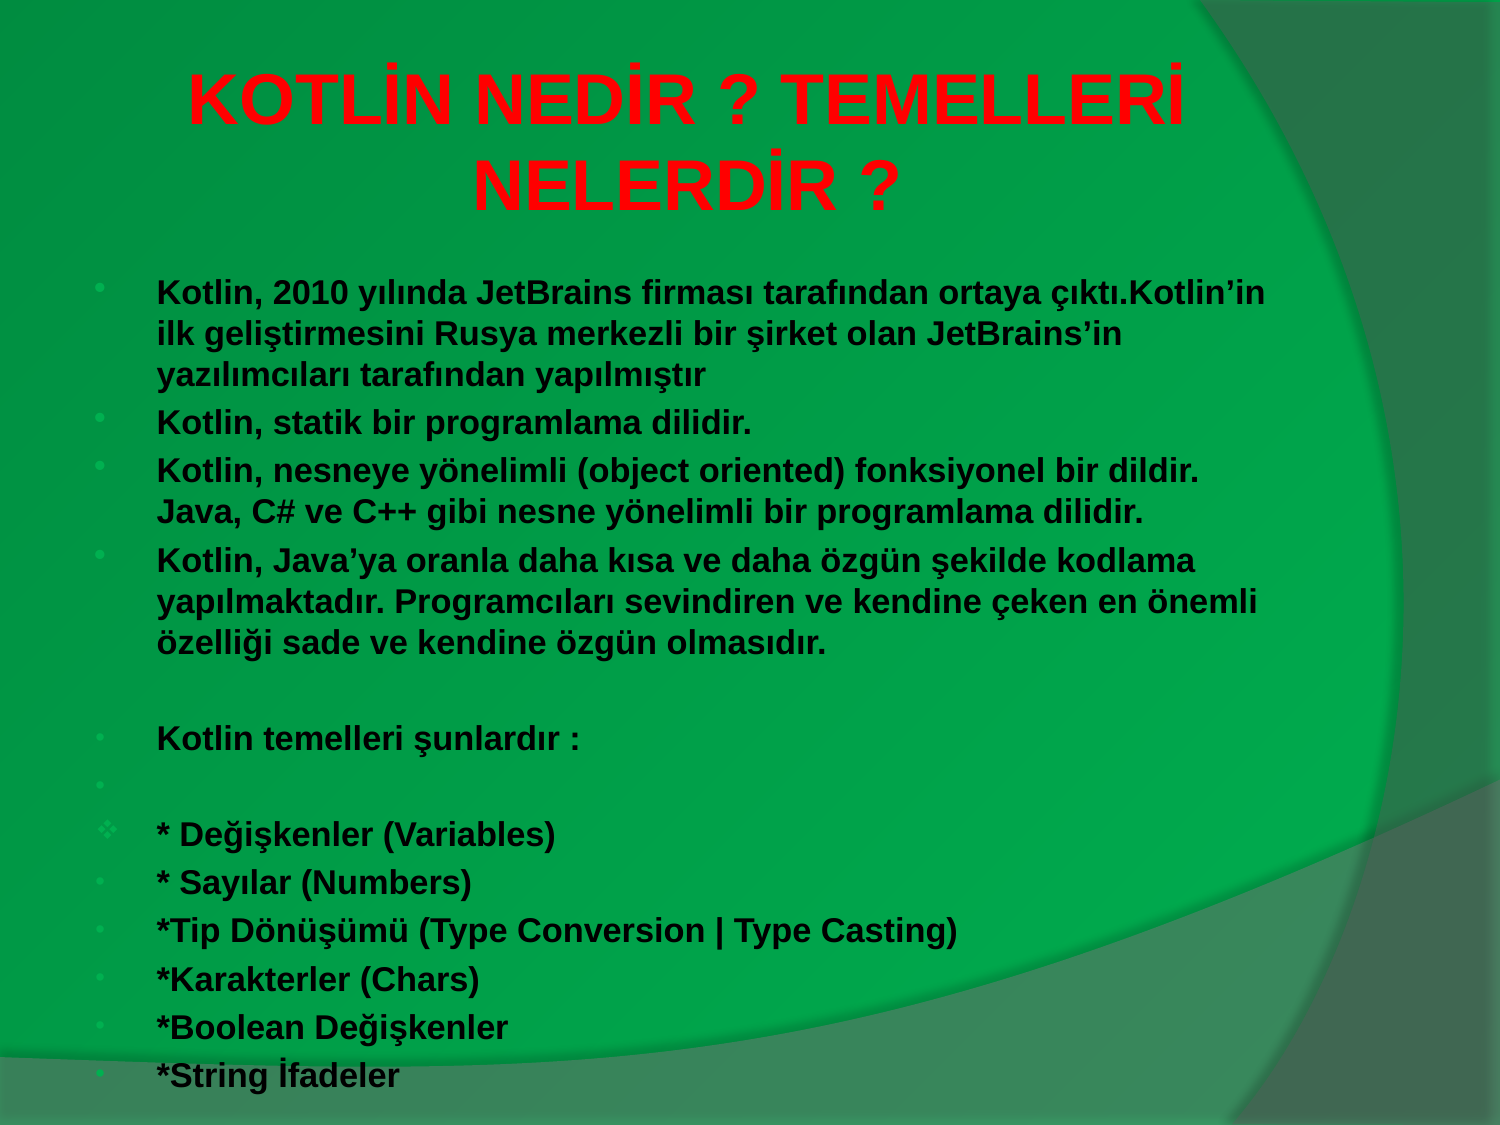

# KOTLİN NEDİR ? TEMELLERİ NELERDİR ?
Kotlin, 2010 yılında JetBrains firması tarafından ortaya çıktı.Kotlin’in ilk geliştirmesini Rusya merkezli bir şirket olan JetBrains’in yazılımcıları tarafından yapılmıştır
Kotlin, statik bir programlama dilidir.
Kotlin, nesneye yönelimli (object oriented) fonksiyonel bir dildir. Java, C# ve C++ gibi nesne yönelimli bir programlama dilidir.
Kotlin, Java’ya oranla daha kısa ve daha özgün şekilde kodlama yapılmaktadır. Programcıları sevindiren ve kendine çeken en önemli özelliği sade ve kendine özgün olmasıdır.

Kotlin temelleri şunlardır :

* Değişkenler (Variables)
* Sayılar (Numbers)
*Tip Dönüşümü (Type Conversion | Type Casting)
*Karakterler (Chars)
*Boolean Değişkenler
*String İfadeler